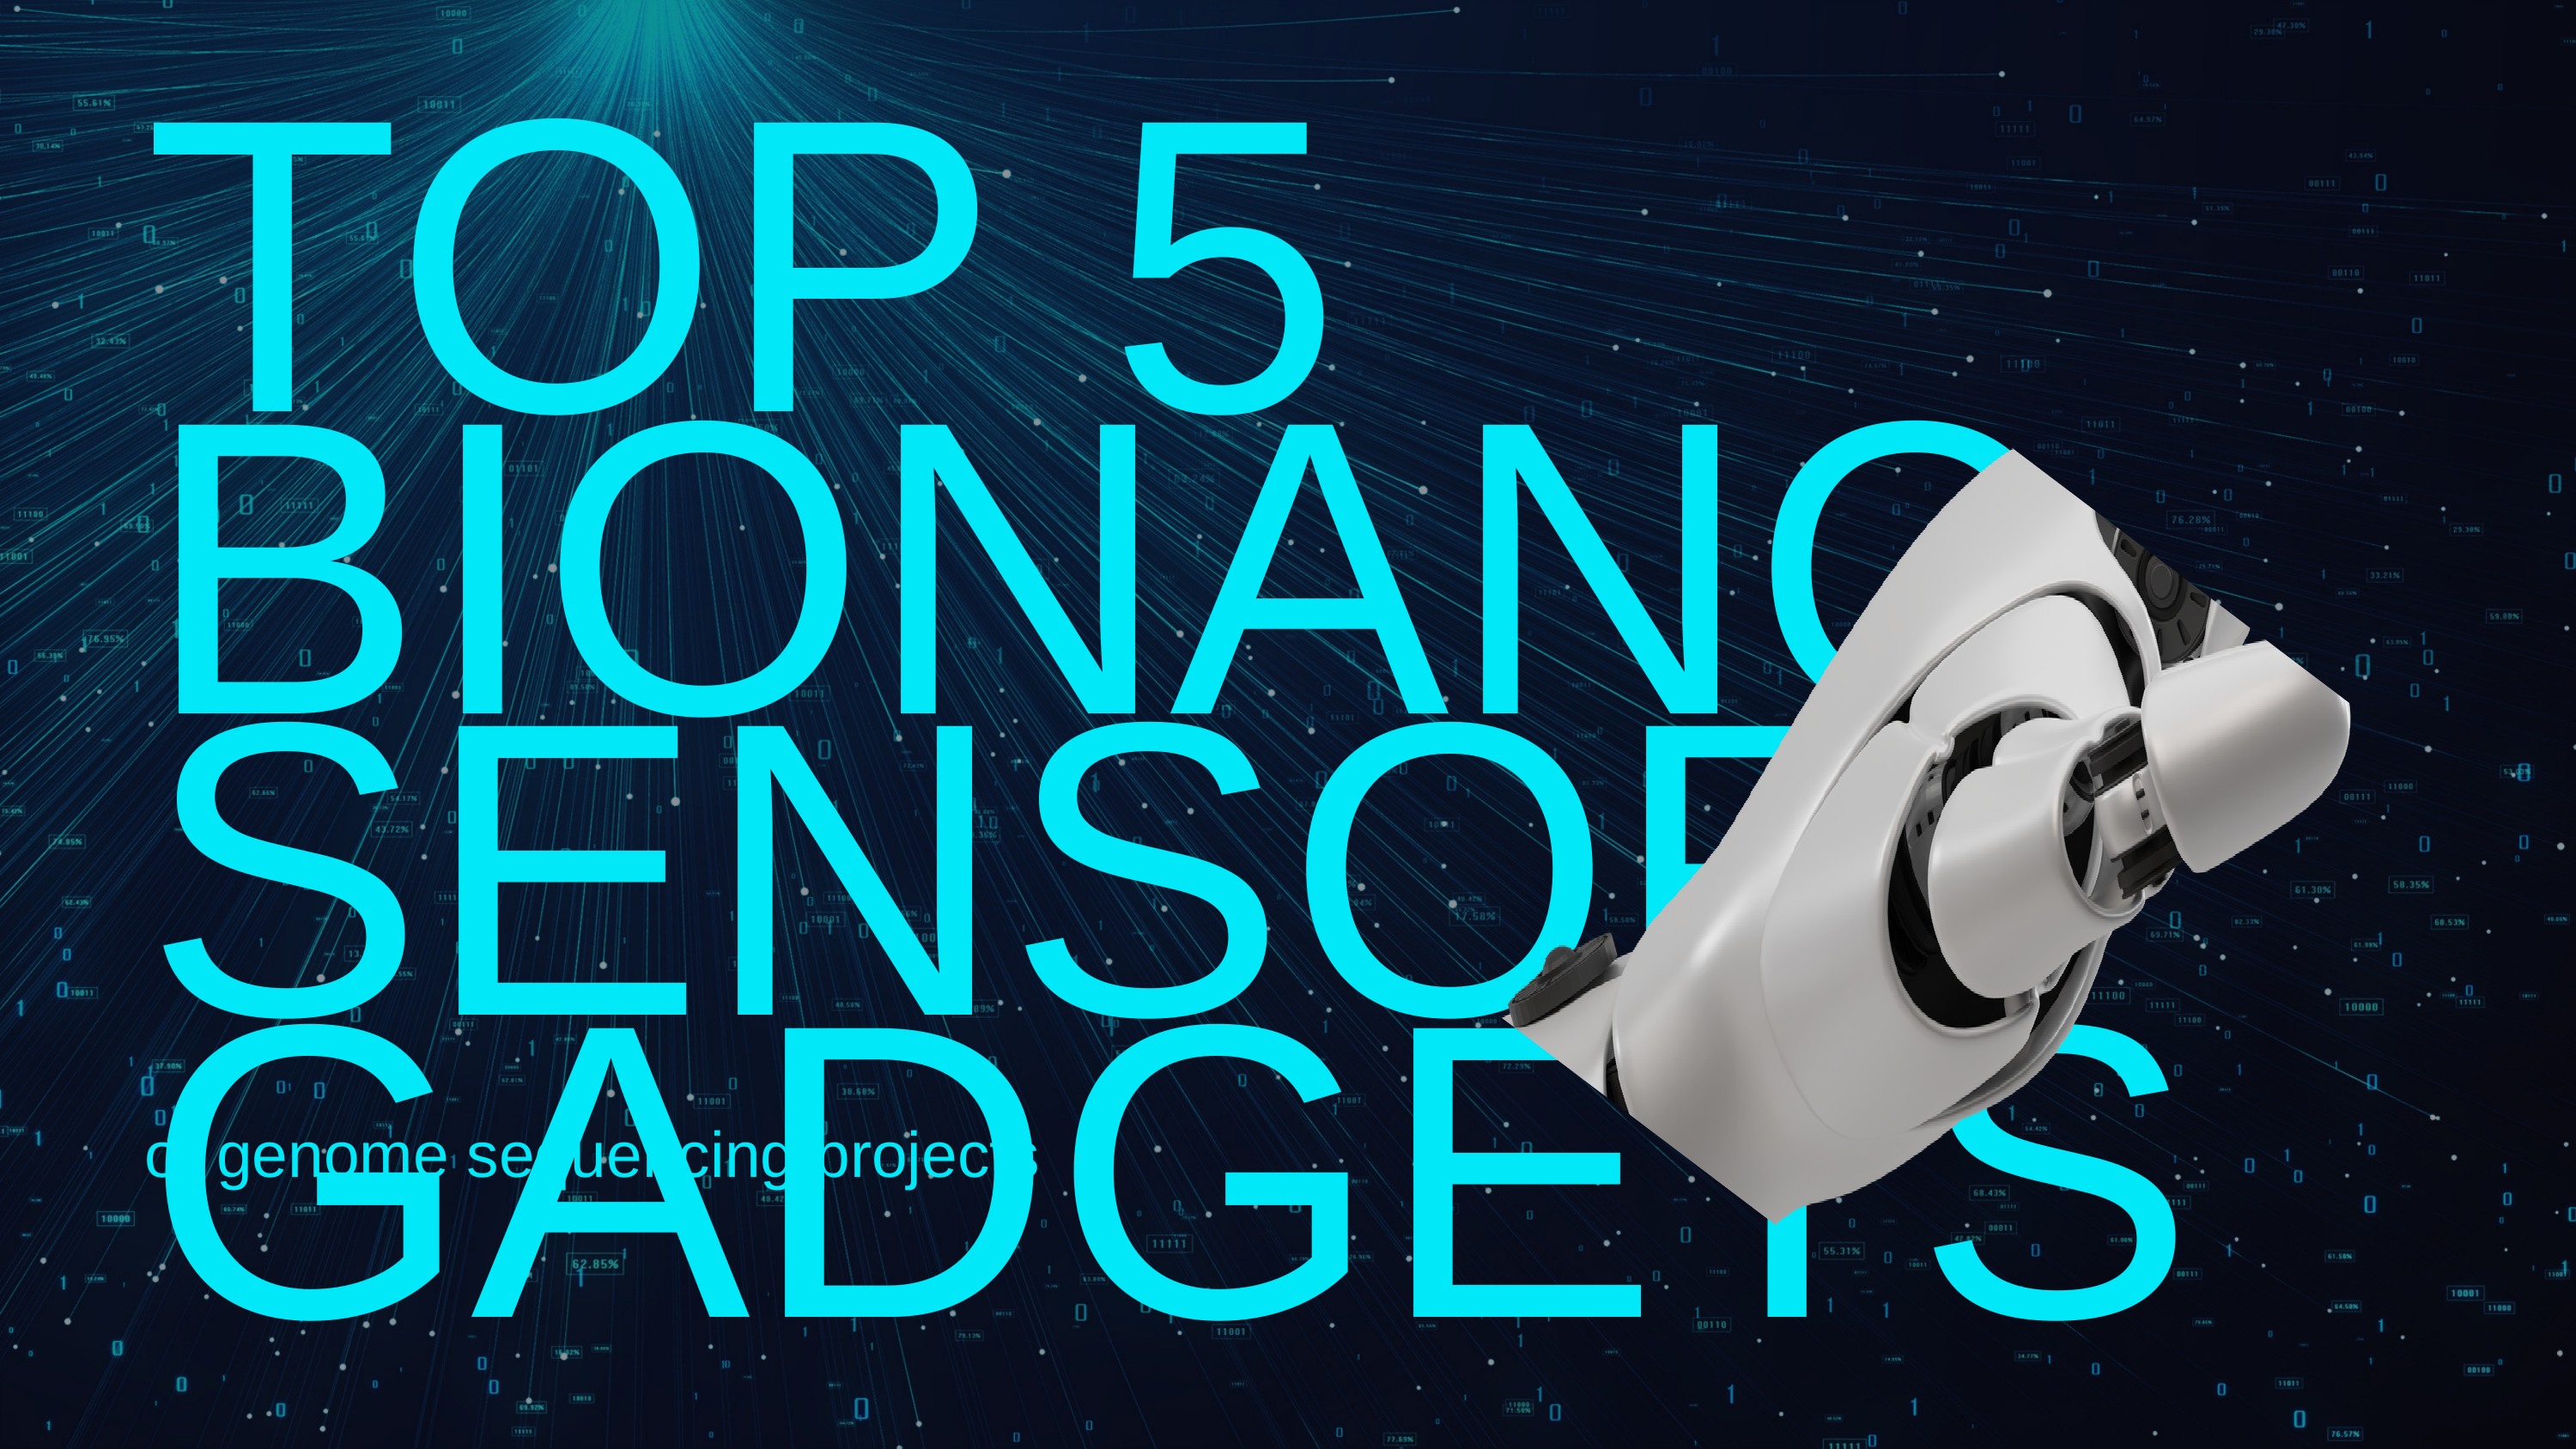

TOP 5
BIONANOSENSOR GADGETS

of genome sequencing projects